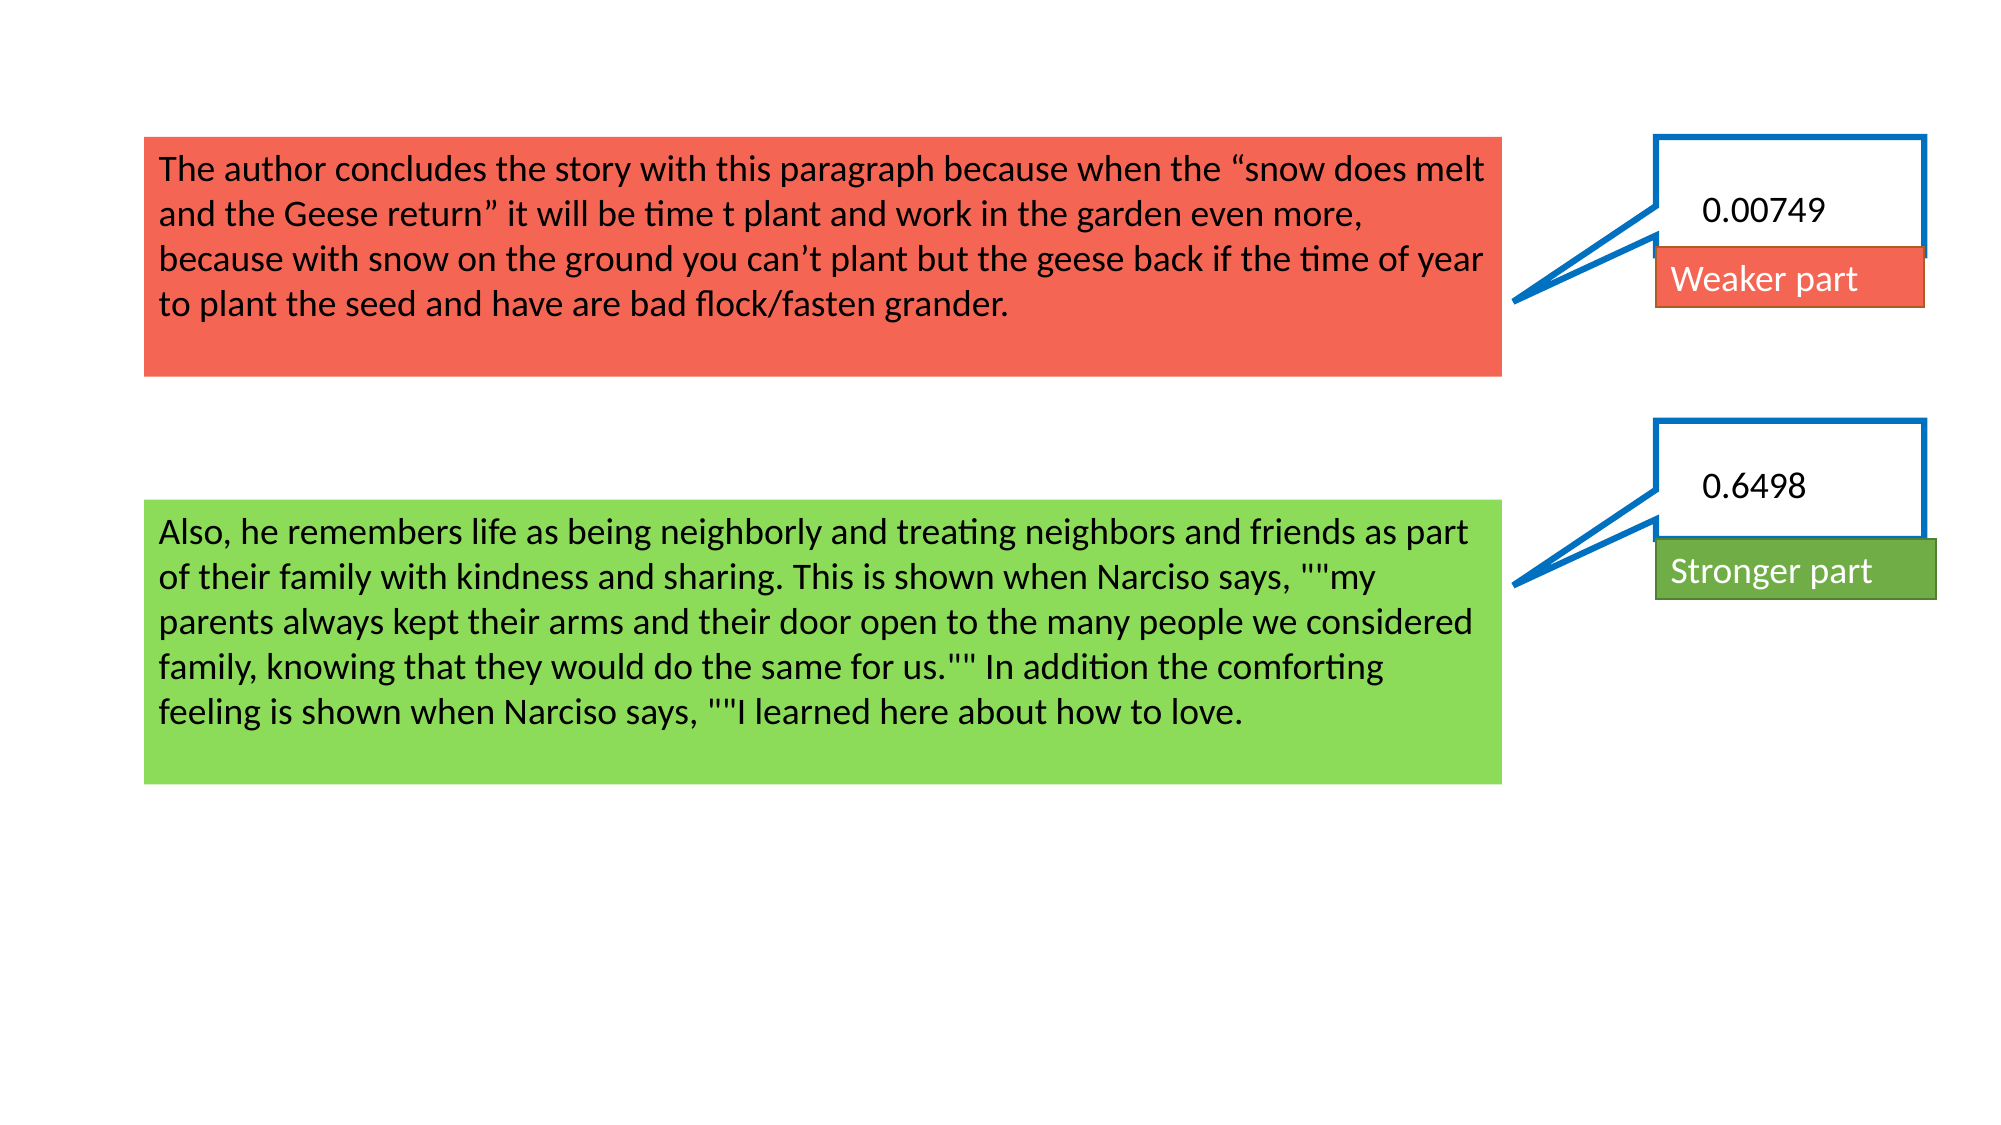

The author concludes the story with this paragraph because when the “snow does melt and the Geese return” it will be time t plant and work in the garden even more, because with snow on the ground you can’t plant but the geese back if the time of year to plant the seed and have are bad flock/fasten grander.

0.00749
Weaker part

0.6498
Also, he remembers life as being neighborly and treating neighbors and friends as part of their family with kindness and sharing. This is shown when Narciso says, ""my parents always kept their arms and their door open to the many people we considered family, knowing that they would do the same for us."" In addition the comforting feeling is shown when Narciso says, ""I learned here about how to love.
Stronger part